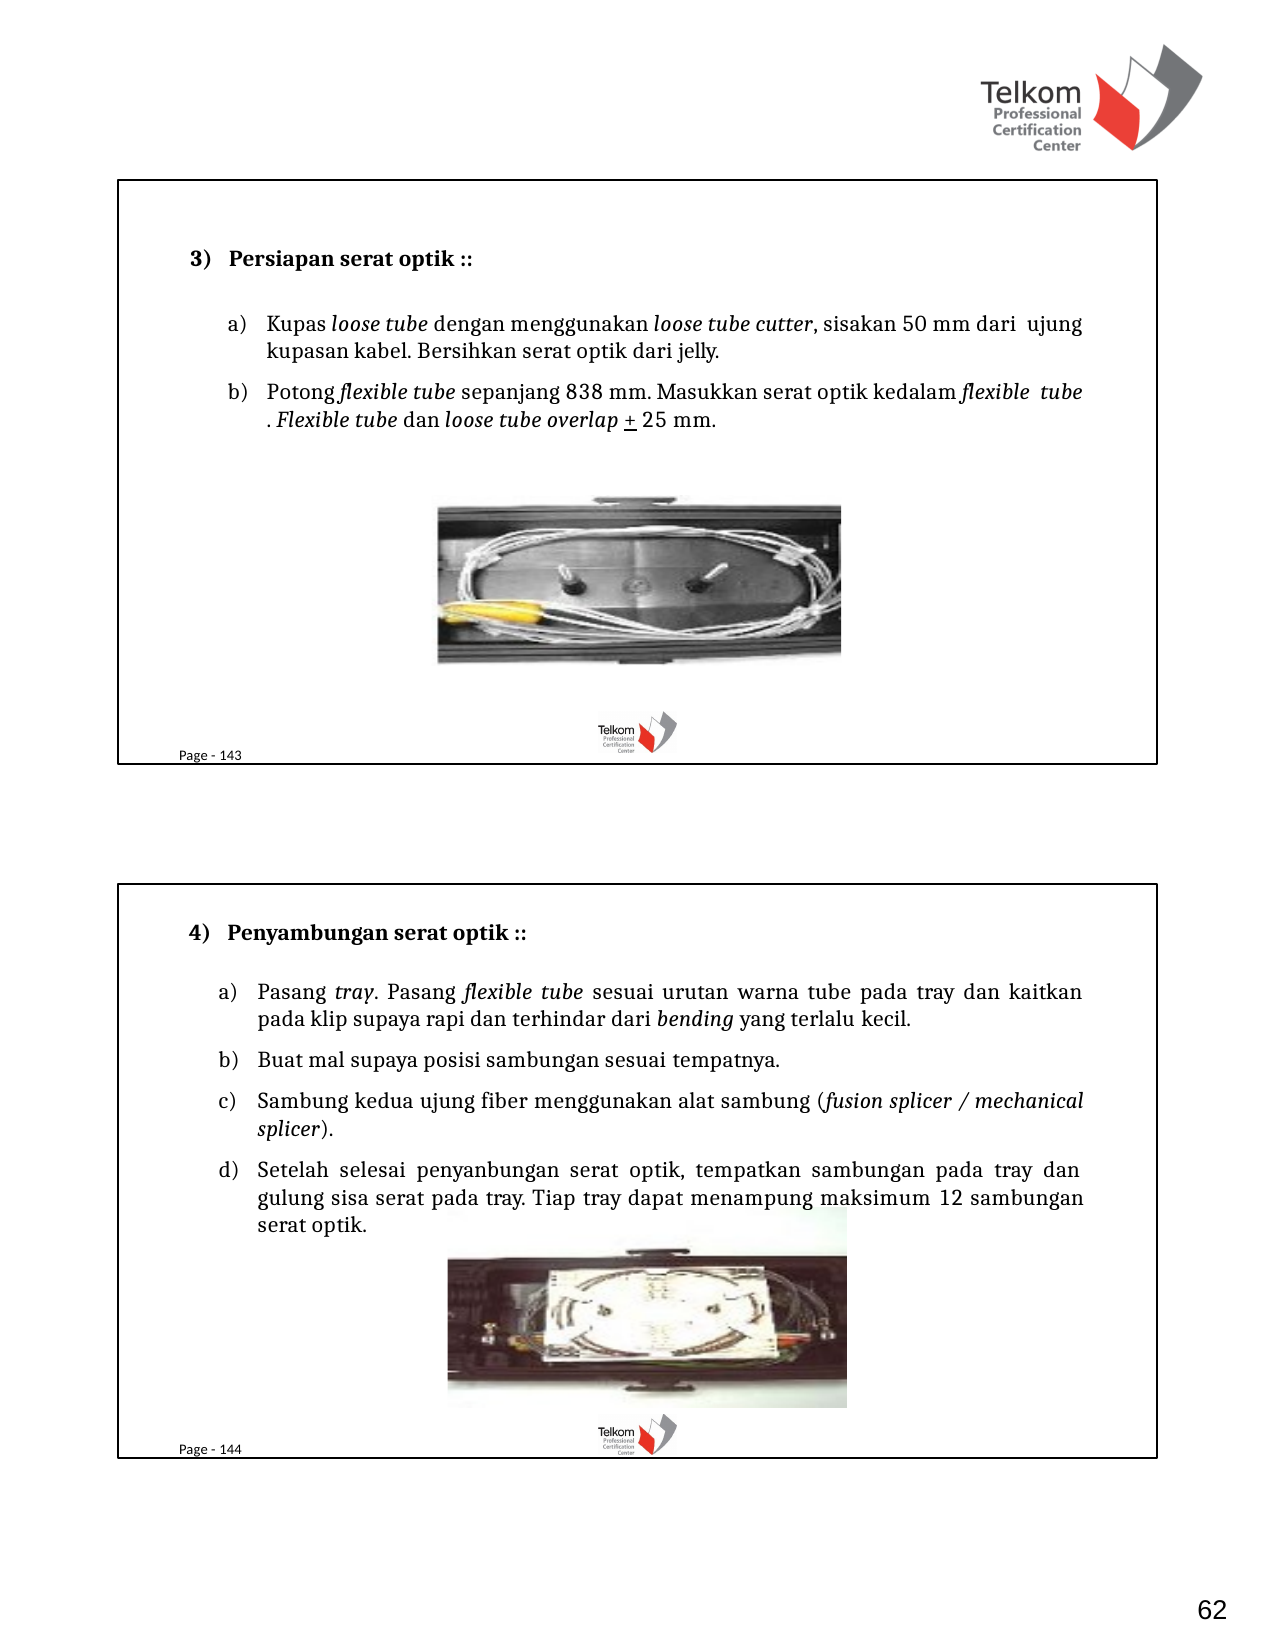

Persiapan serat optik ::

Kupas loose tube dengan menggunakan loose tube cutter, sisakan 50 mm dari  ujung kupasan kabel. Bersihkan serat optik dari jelly.
Potong flexible tube sepanjang 838 mm. Masukkan serat optik kedalam flexible  tube . Flexible tube dan loose tube overlap + 25 mm.

Page - 143

Penyambungan serat optik ::

Pasang tray. Pasang flexible tube sesuai urutan warna tube pada tray dan kaitkan  pada klip supaya rapi dan terhindar dari bending yang terlalu kecil.
Buat mal supaya posisi sambungan sesuai tempatnya.
Sambung kedua ujung fiber menggunakan alat sambung (fusion splicer / mechanical  splicer).
Setelah selesai penyanbungan serat optik, tempatkan sambungan pada tray dan  gulung sisa serat pada tray. Tiap tray dapat menampung maksimum 12 sambungan  serat optik.

Page - 144

62